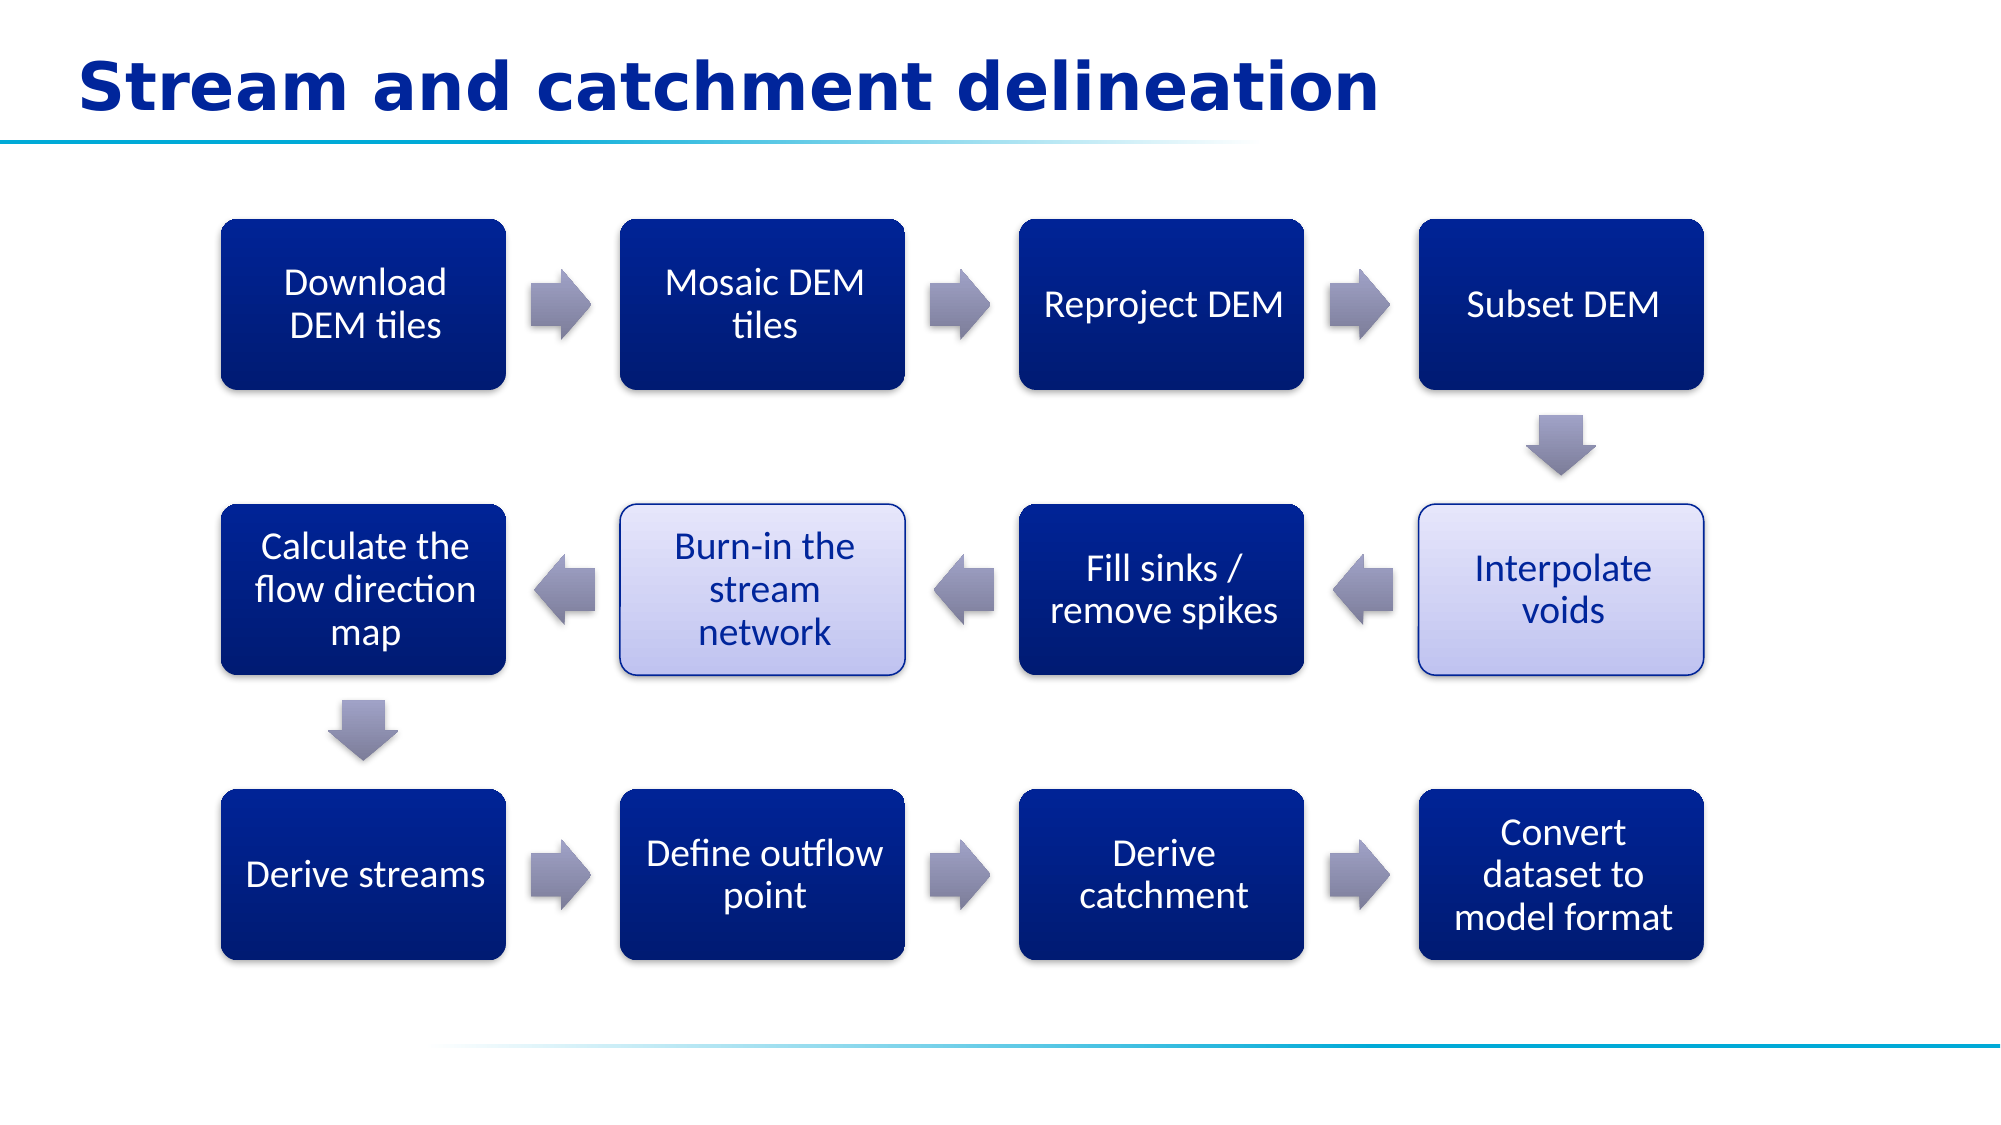

# Stream and catchment delineation
Download DEM tiles

Mosaic DEM tiles

Reproject DEM

Subset DEM

Interpolate voids

Fill sinks / remove spikes

Burn-in the stream network

Calculate the flow direction map

Derive streams

Define outflow point

Derive catchment

Convert dataset to model format